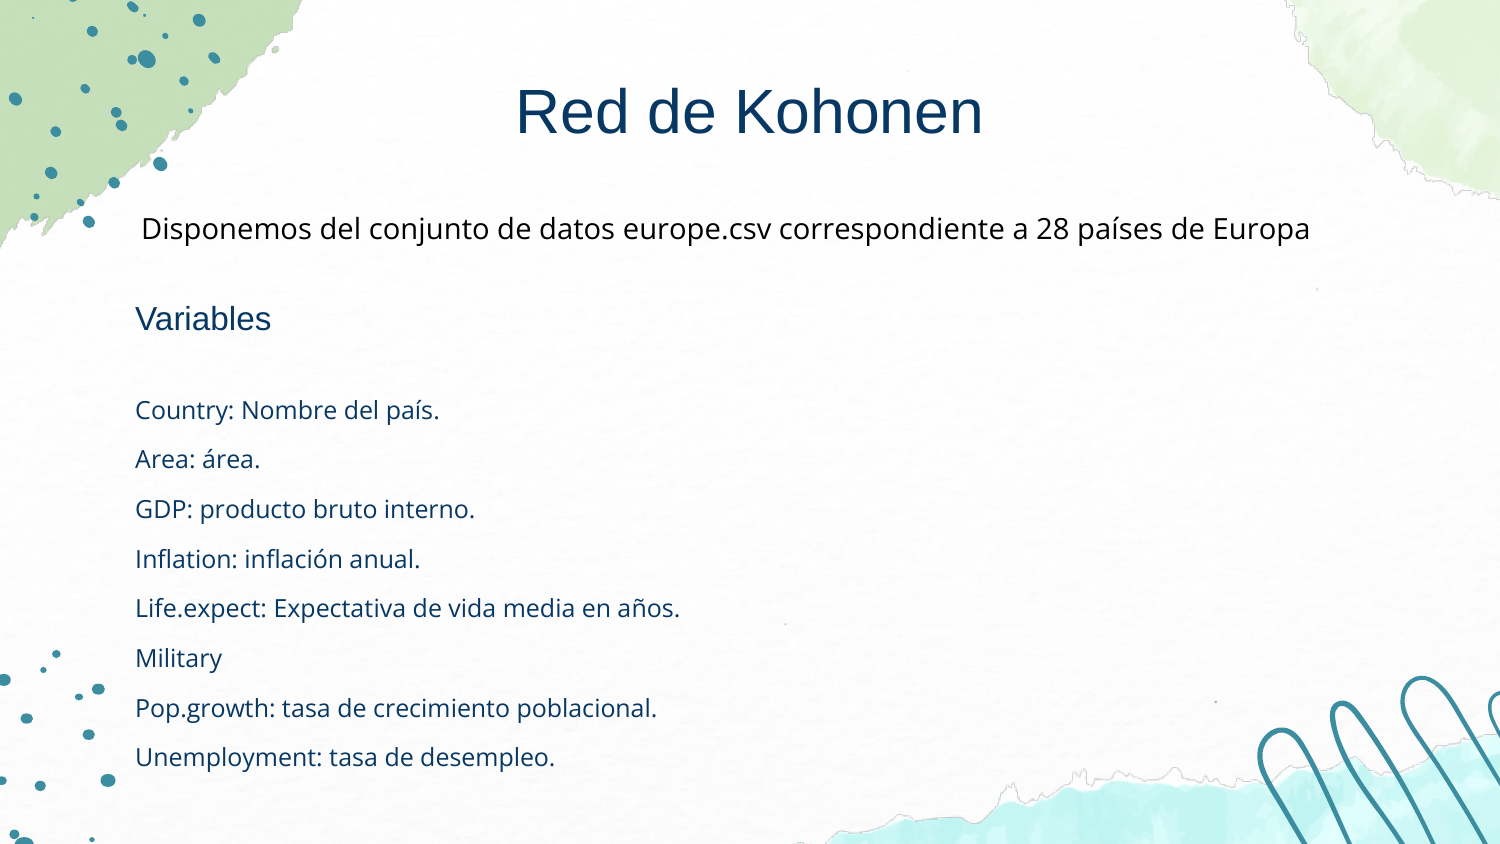

Red de Kohonen
Disponemos del conjunto de datos europe.csv correspondiente a 28 países de Europa
# Variables
Country: Nombre del país.
Area: área.
GDP: producto bruto interno.
Inflation: inflación anual.
Life.expect: Expectativa de vida media en años.
Military
Pop.growth: tasa de crecimiento poblacional.
Unemployment: tasa de desempleo.